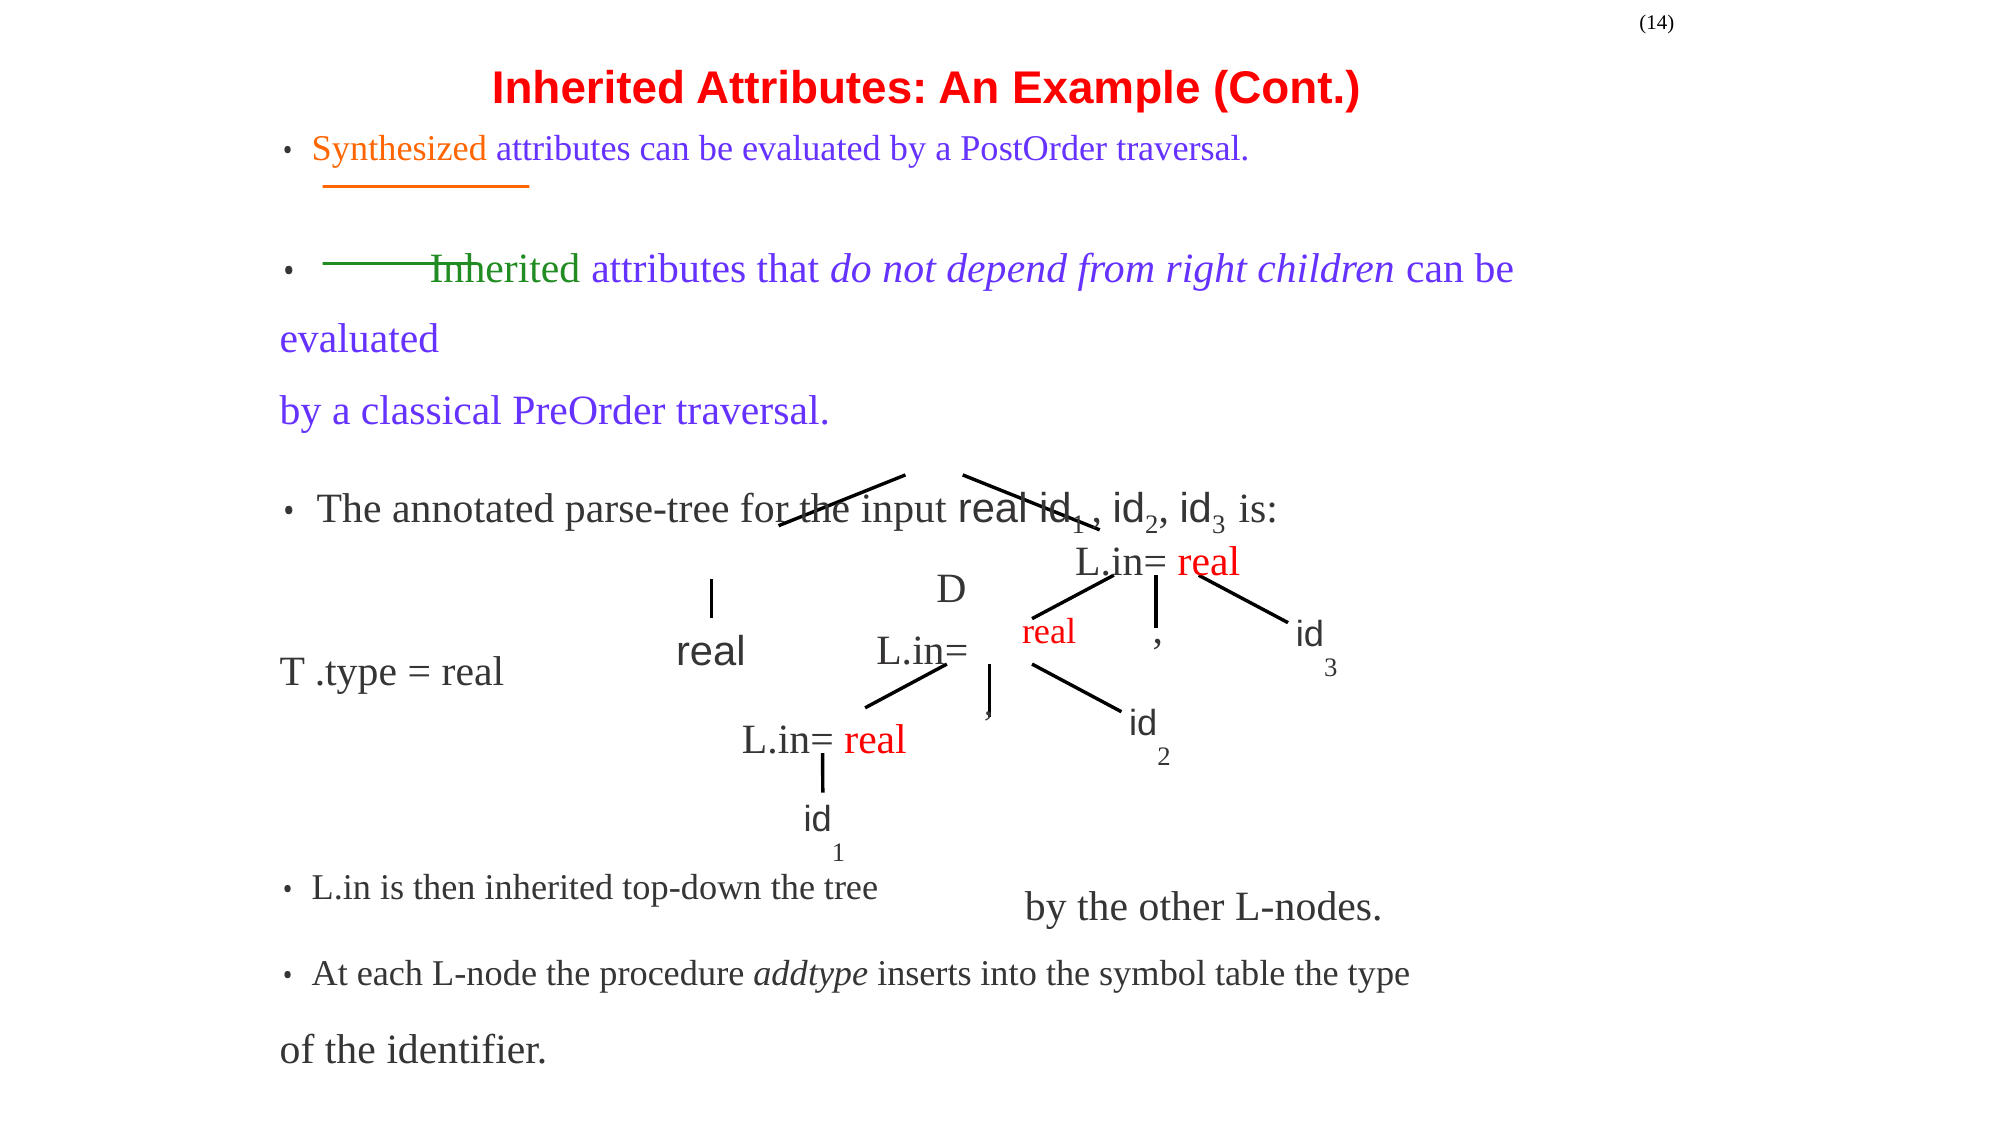

Inherited Attributes: An Example (Cont.)
(14)
•  Synthesized attributes can be evaluated by a PostOrder traversal.
• 	Inherited attributes that do not depend from right children can be evaluated
by a classical PreOrder traversal.
•  The annotated parse-tree for the input real id1 , id2, id3  is:
D
T .type = real

L.in= real
,

id3
L.in=
real
real

,
id2
L.in= real
id1

•  L.in is then inherited top-down the tree
by the other L-nodes.
•  At each L-node the procedure addtype inserts into the symbol table the type
of the identifier.